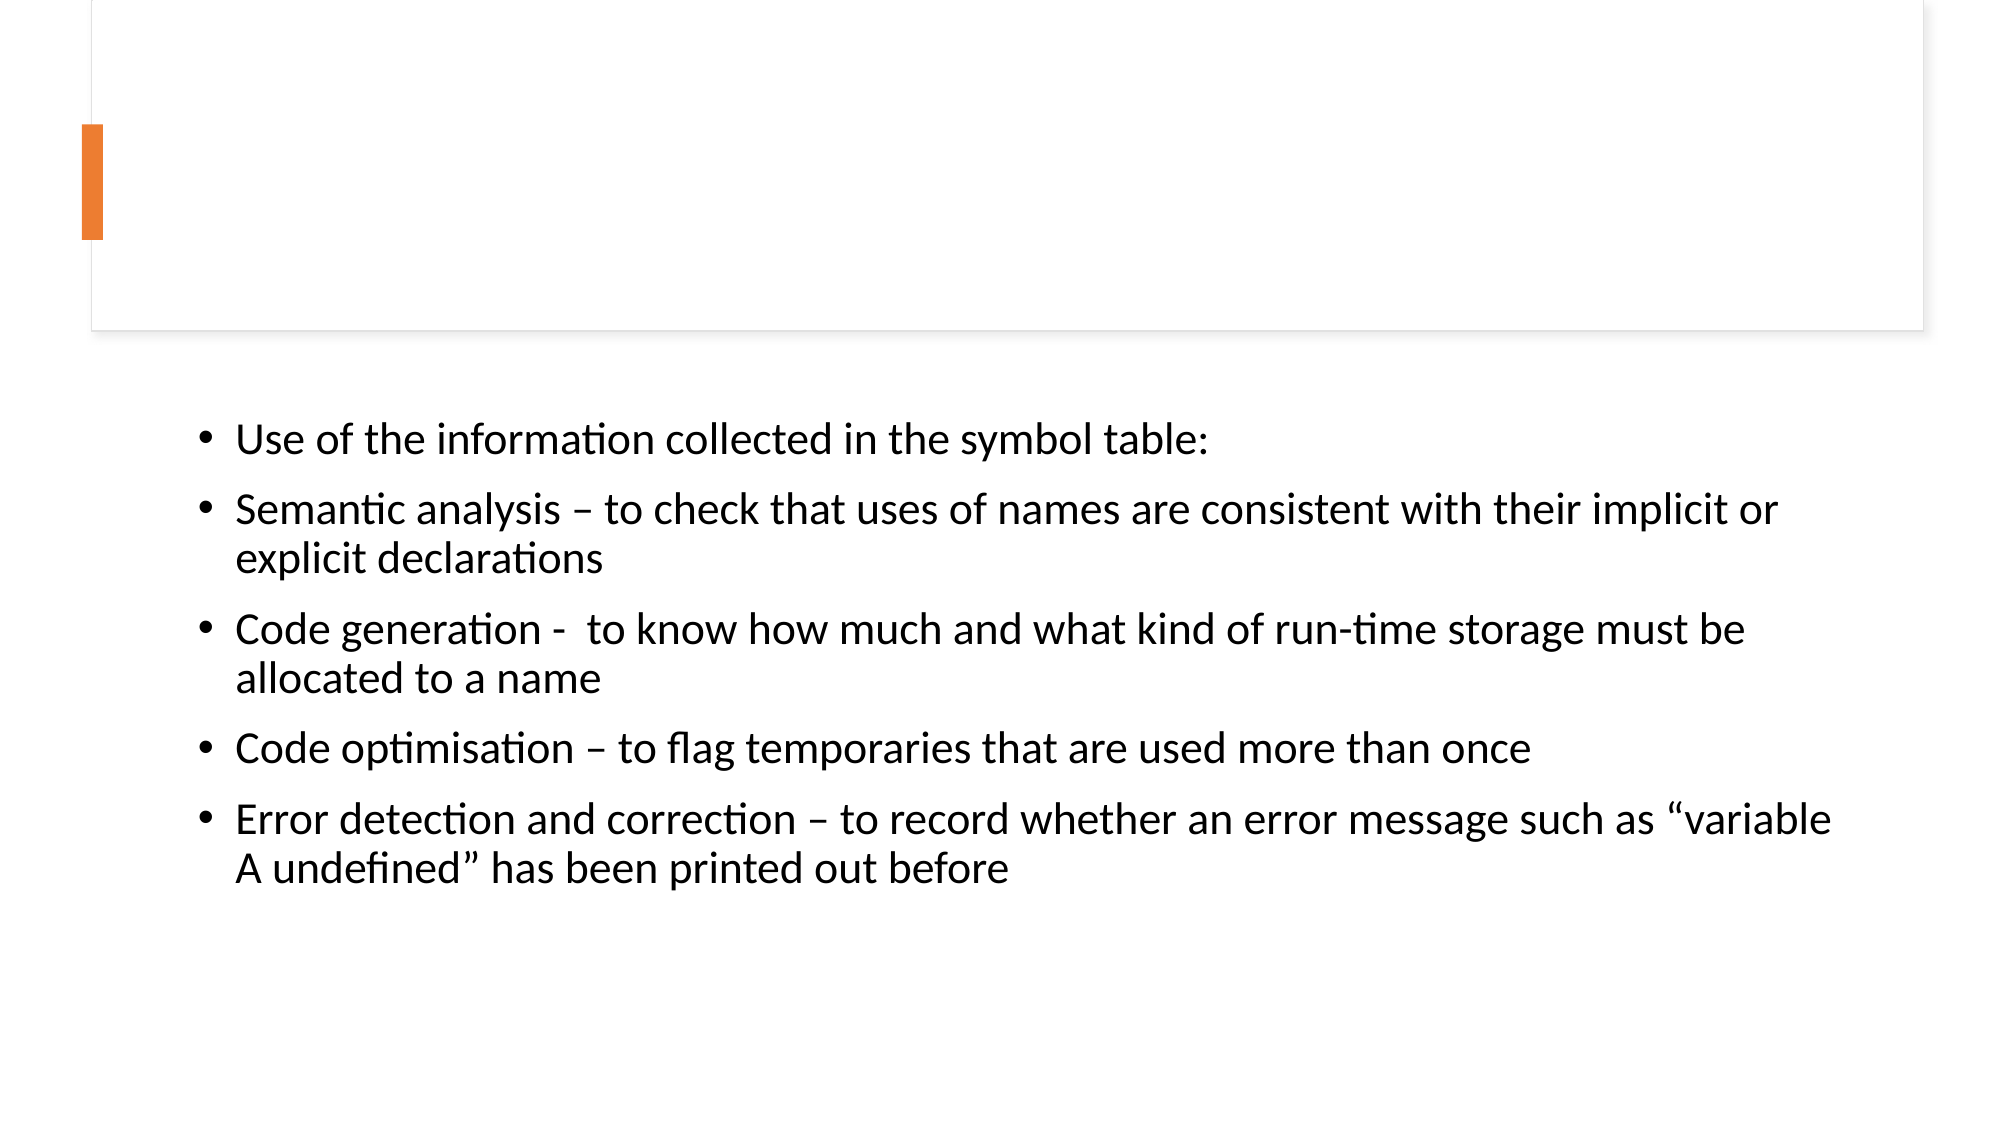

Use of the information collected in the symbol table:
Semantic analysis – to check that uses of names are consistent with their implicit or explicit declarations
Code generation -  to know how much and what kind of run-time storage must be allocated to a name
Code optimisation – to flag temporaries that are used more than once
Error detection and correction – to record whether an error message such as “variable A undefined” has been printed out before